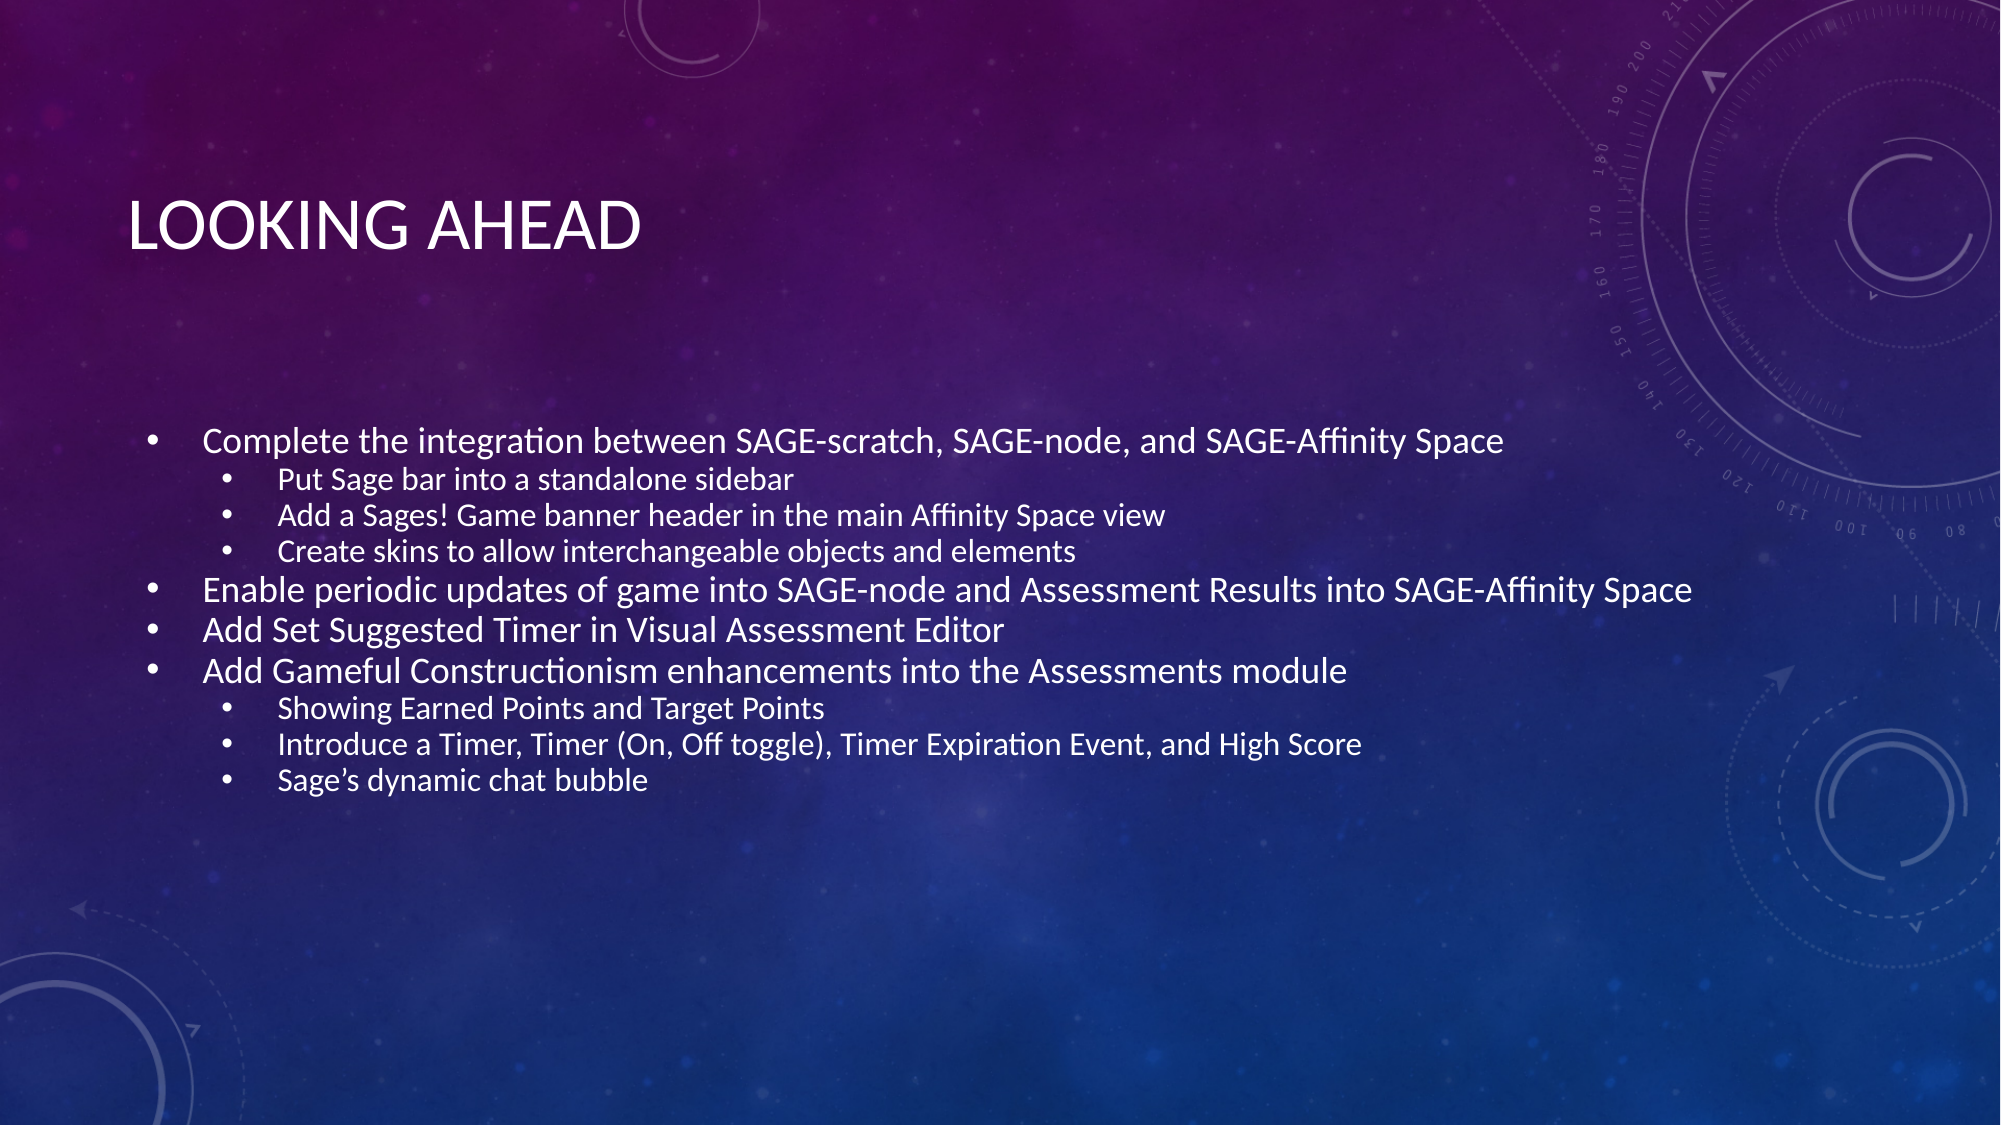

# Looking Ahead
Complete the integration between SAGE-scratch, SAGE-node, and SAGE-Affinity Space
Put Sage bar into a standalone sidebar
Add a Sages! Game banner header in the main Affinity Space view
Create skins to allow interchangeable objects and elements
Enable periodic updates of game into SAGE-node and Assessment Results into SAGE-Affinity Space
Add Set Suggested Timer in Visual Assessment Editor
Add Gameful Constructionism enhancements into the Assessments module
Showing Earned Points and Target Points
Introduce a Timer, Timer (On, Off toggle), Timer Expiration Event, and High Score
Sage’s dynamic chat bubble